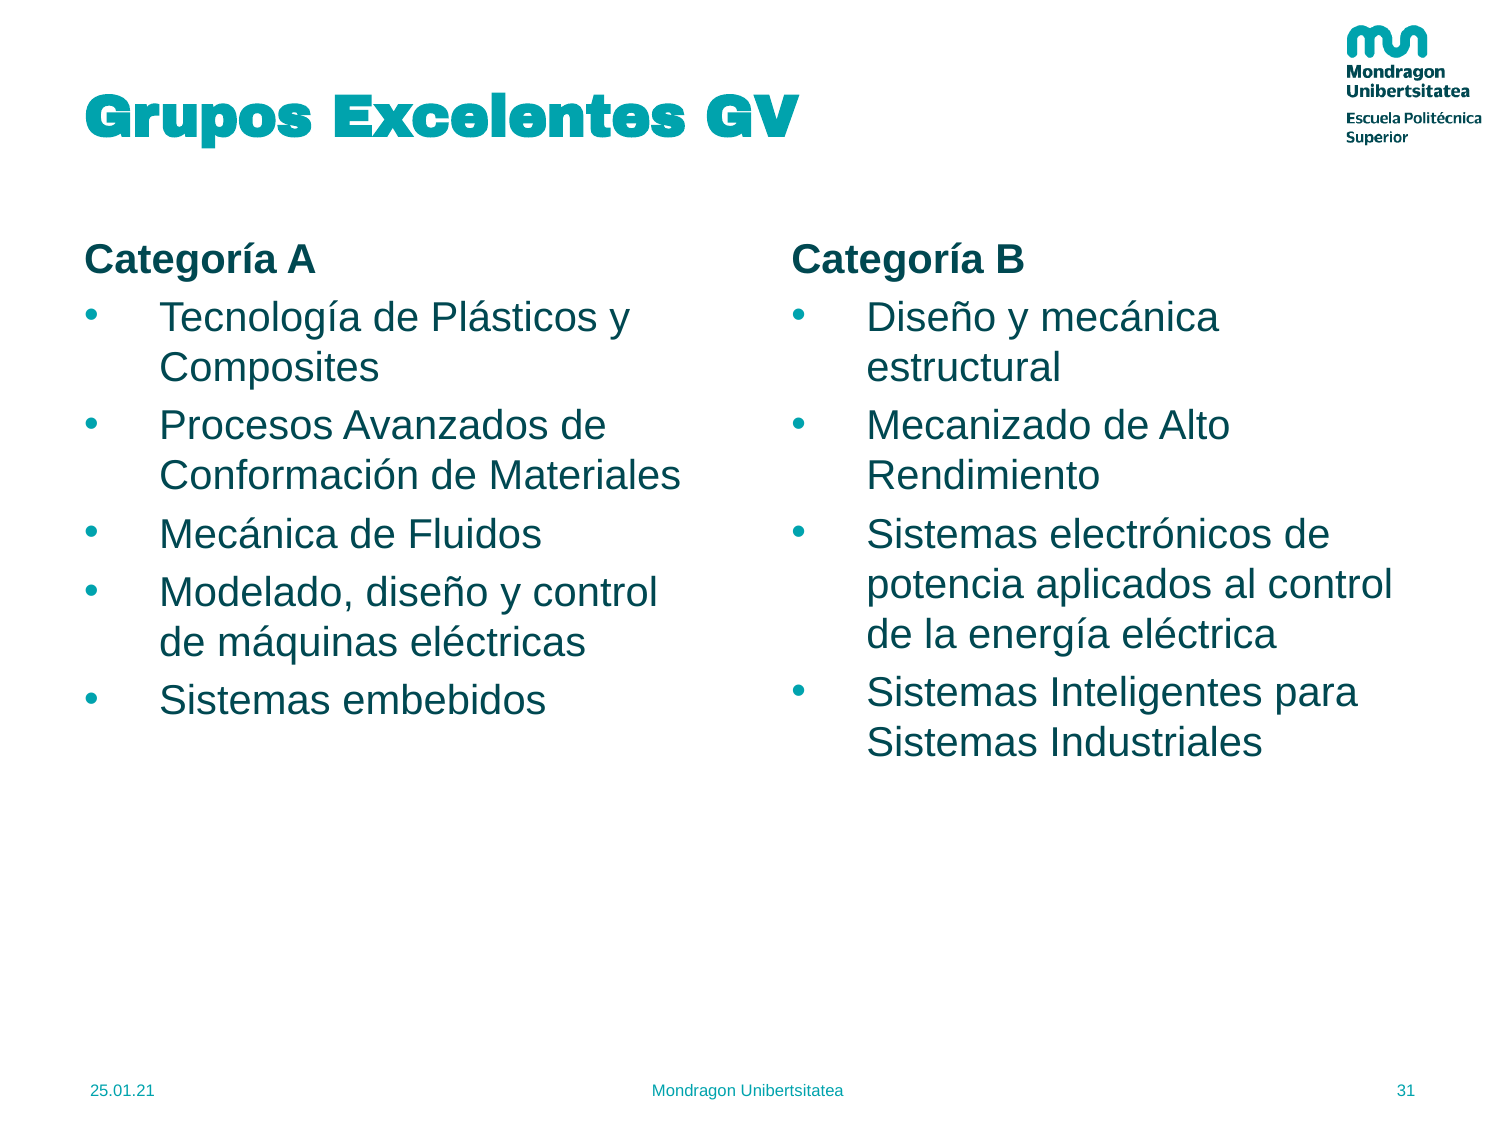

# Grupos Excelentes GV
Categoría A
Tecnología de Plásticos y Composites
Procesos Avanzados de Conformación de Materiales
Mecánica de Fluidos
Modelado, diseño y control de máquinas eléctricas
Sistemas embebidos
Categoría B
Diseño y mecánica estructural
Mecanizado de Alto Rendimiento
Sistemas electrónicos de potencia aplicados al control de la energía eléctrica
Sistemas Inteligentes para Sistemas Industriales
31
25.01.21
Mondragon Unibertsitatea